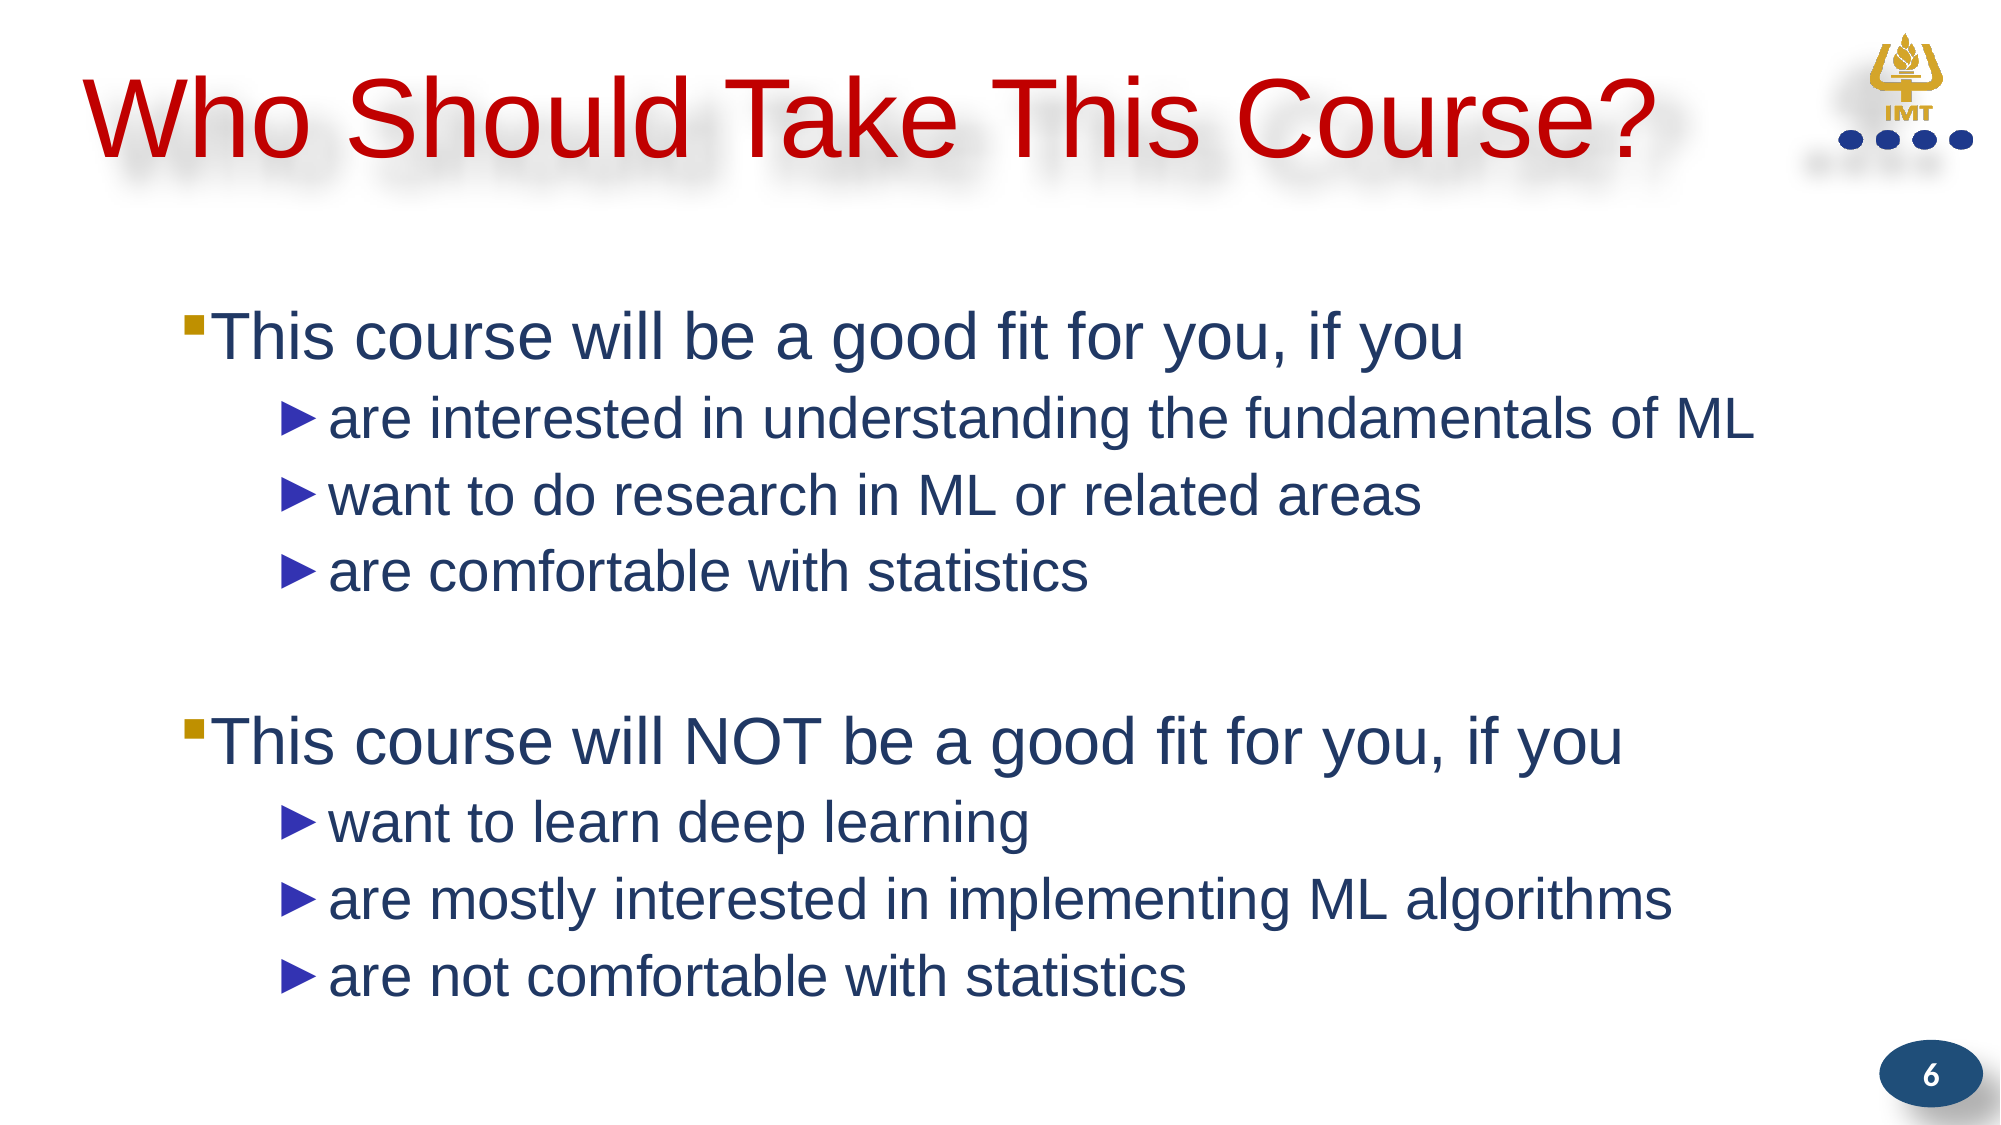

# Who Should Take This Course?
This course will be a good fit for you, if you
are interested in understanding the fundamentals of ML
want to do research in ML or related areas
are comfortable with statistics

This course will NOT be a good fit for you, if you
want to learn deep learning
are mostly interested in implementing ML algorithms
are not comfortable with statistics
6